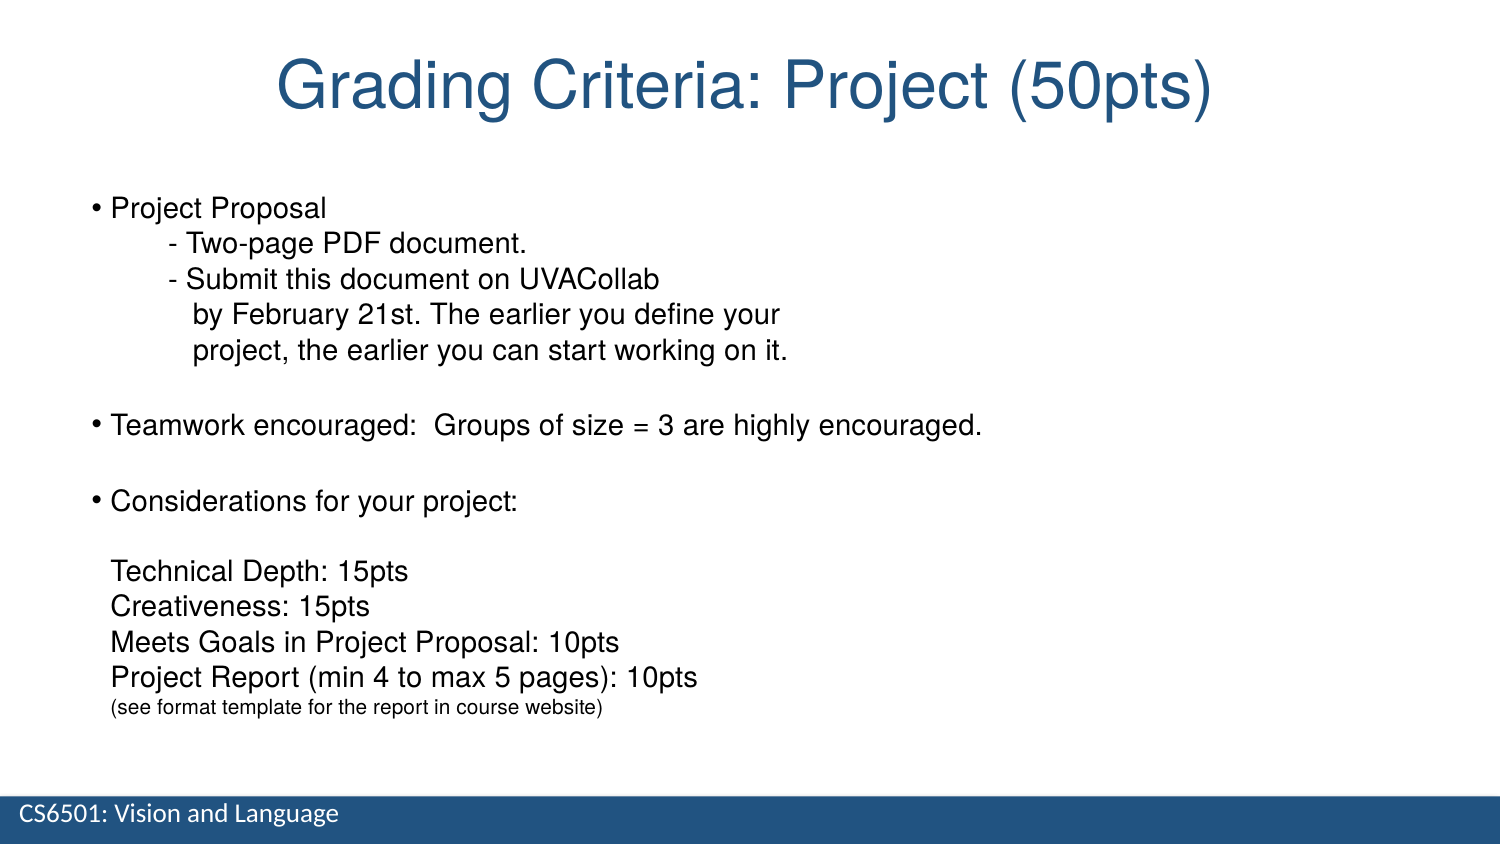

Grading Criteria: Project (50pts)
Project Proposal
       - Two-page PDF document.
       - Submit this document on UVACollab
          by February 21st. The earlier you define your
          project, the earlier you can start working on it.
Teamwork encouraged:  Groups of size = 3 are highly encouraged.
Considerations for your project:
Technical Depth: 15pts
Creativeness: 15pts
Meets Goals in Project Proposal: 10pts
Project Report (min 4 to max 5 pages): 10pts
(see format template for the report in course website)